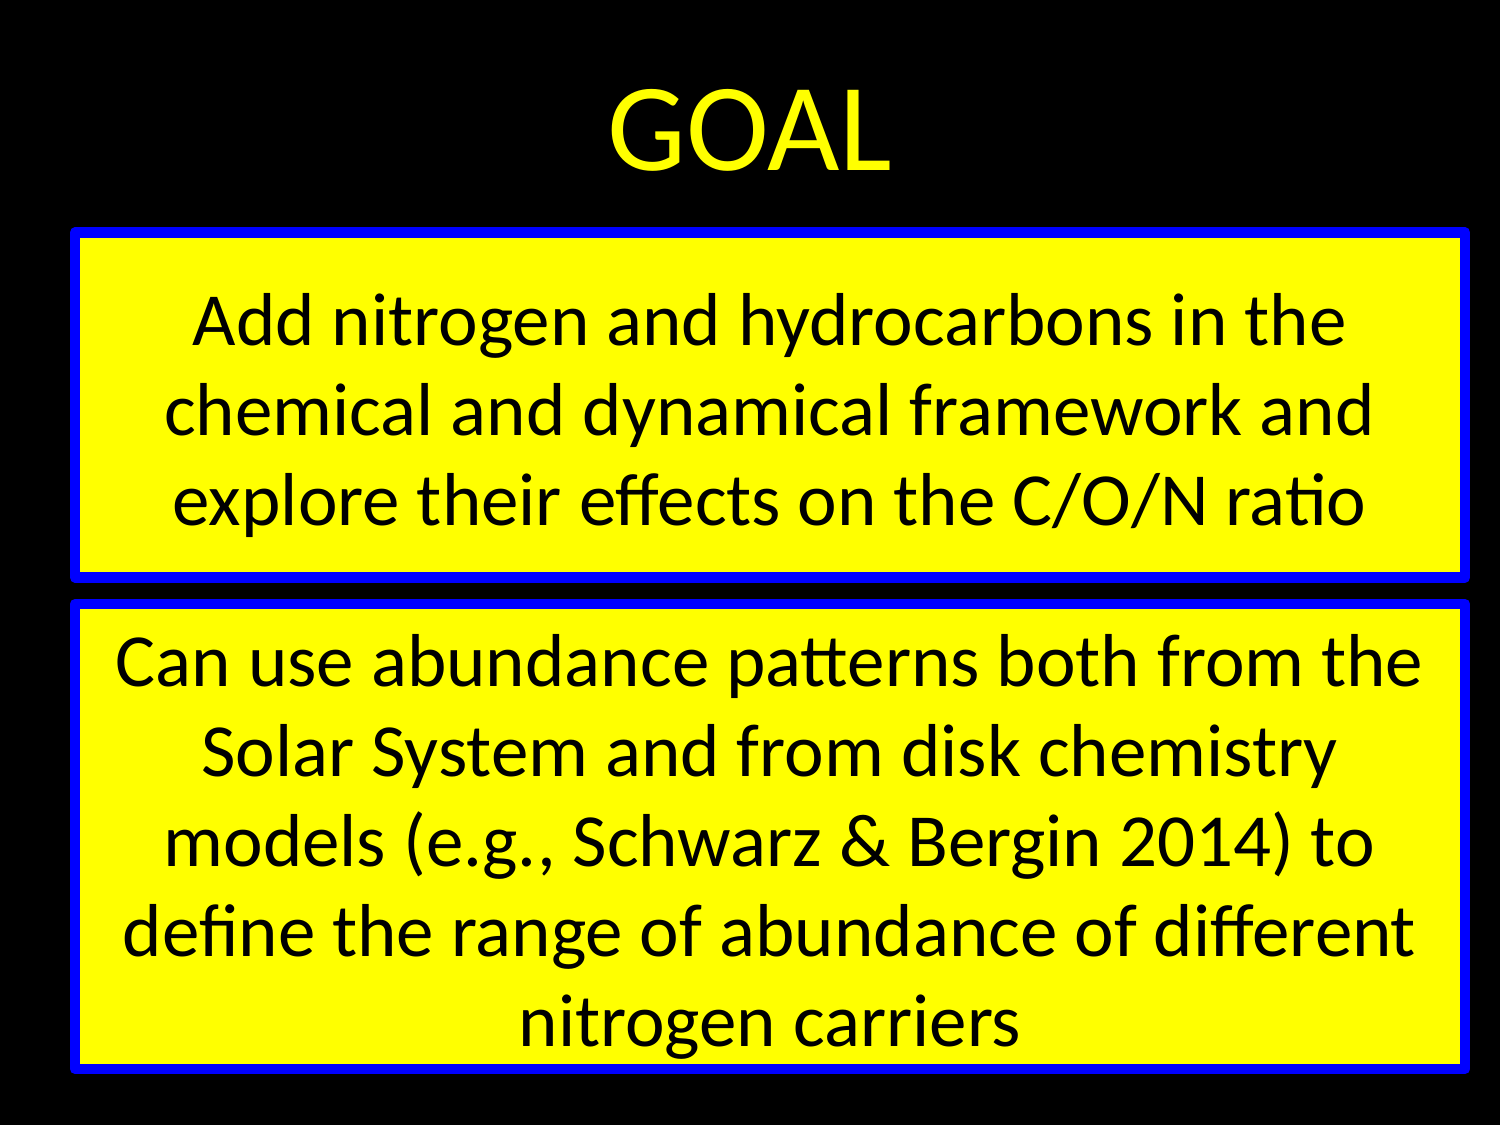

GOAL
Add nitrogen and hydrocarbons in the chemical and dynamical framework and explore their effects on the C/O/N ratio
Can use abundance patterns both from the Solar System and from disk chemistry models (e.g., Schwarz & Bergin 2014) to define the range of abundance of different nitrogen carriers